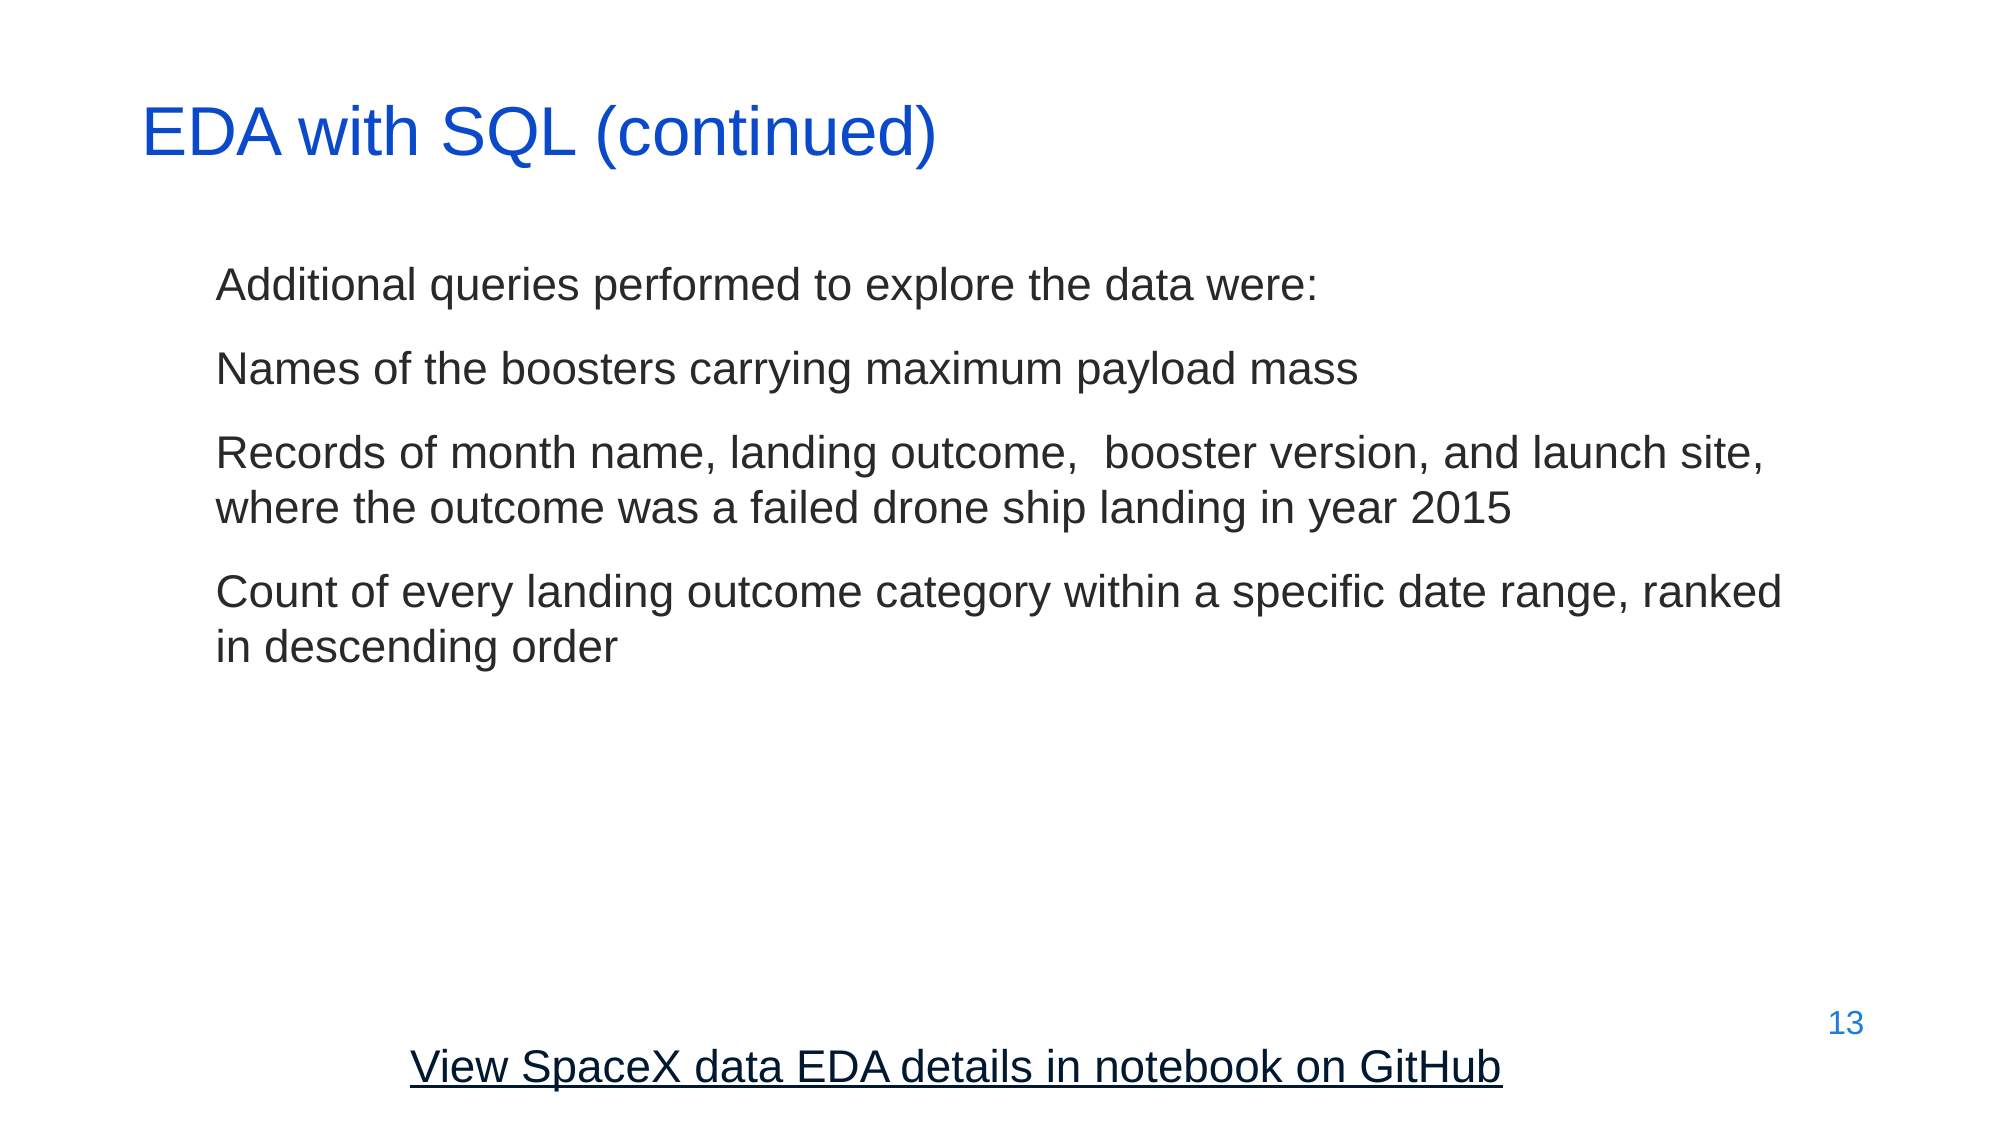

EDA with SQL (continued)
Additional queries performed to explore the data were:
Names of the boosters carrying maximum payload mass
Records of month name, landing outcome,  booster version, and launch site, where the outcome was a failed drone ship landing in year 2015
Count of every landing outcome category within a specific date range, ranked in descending order

13
View SpaceX data EDA details in notebook on GitHub